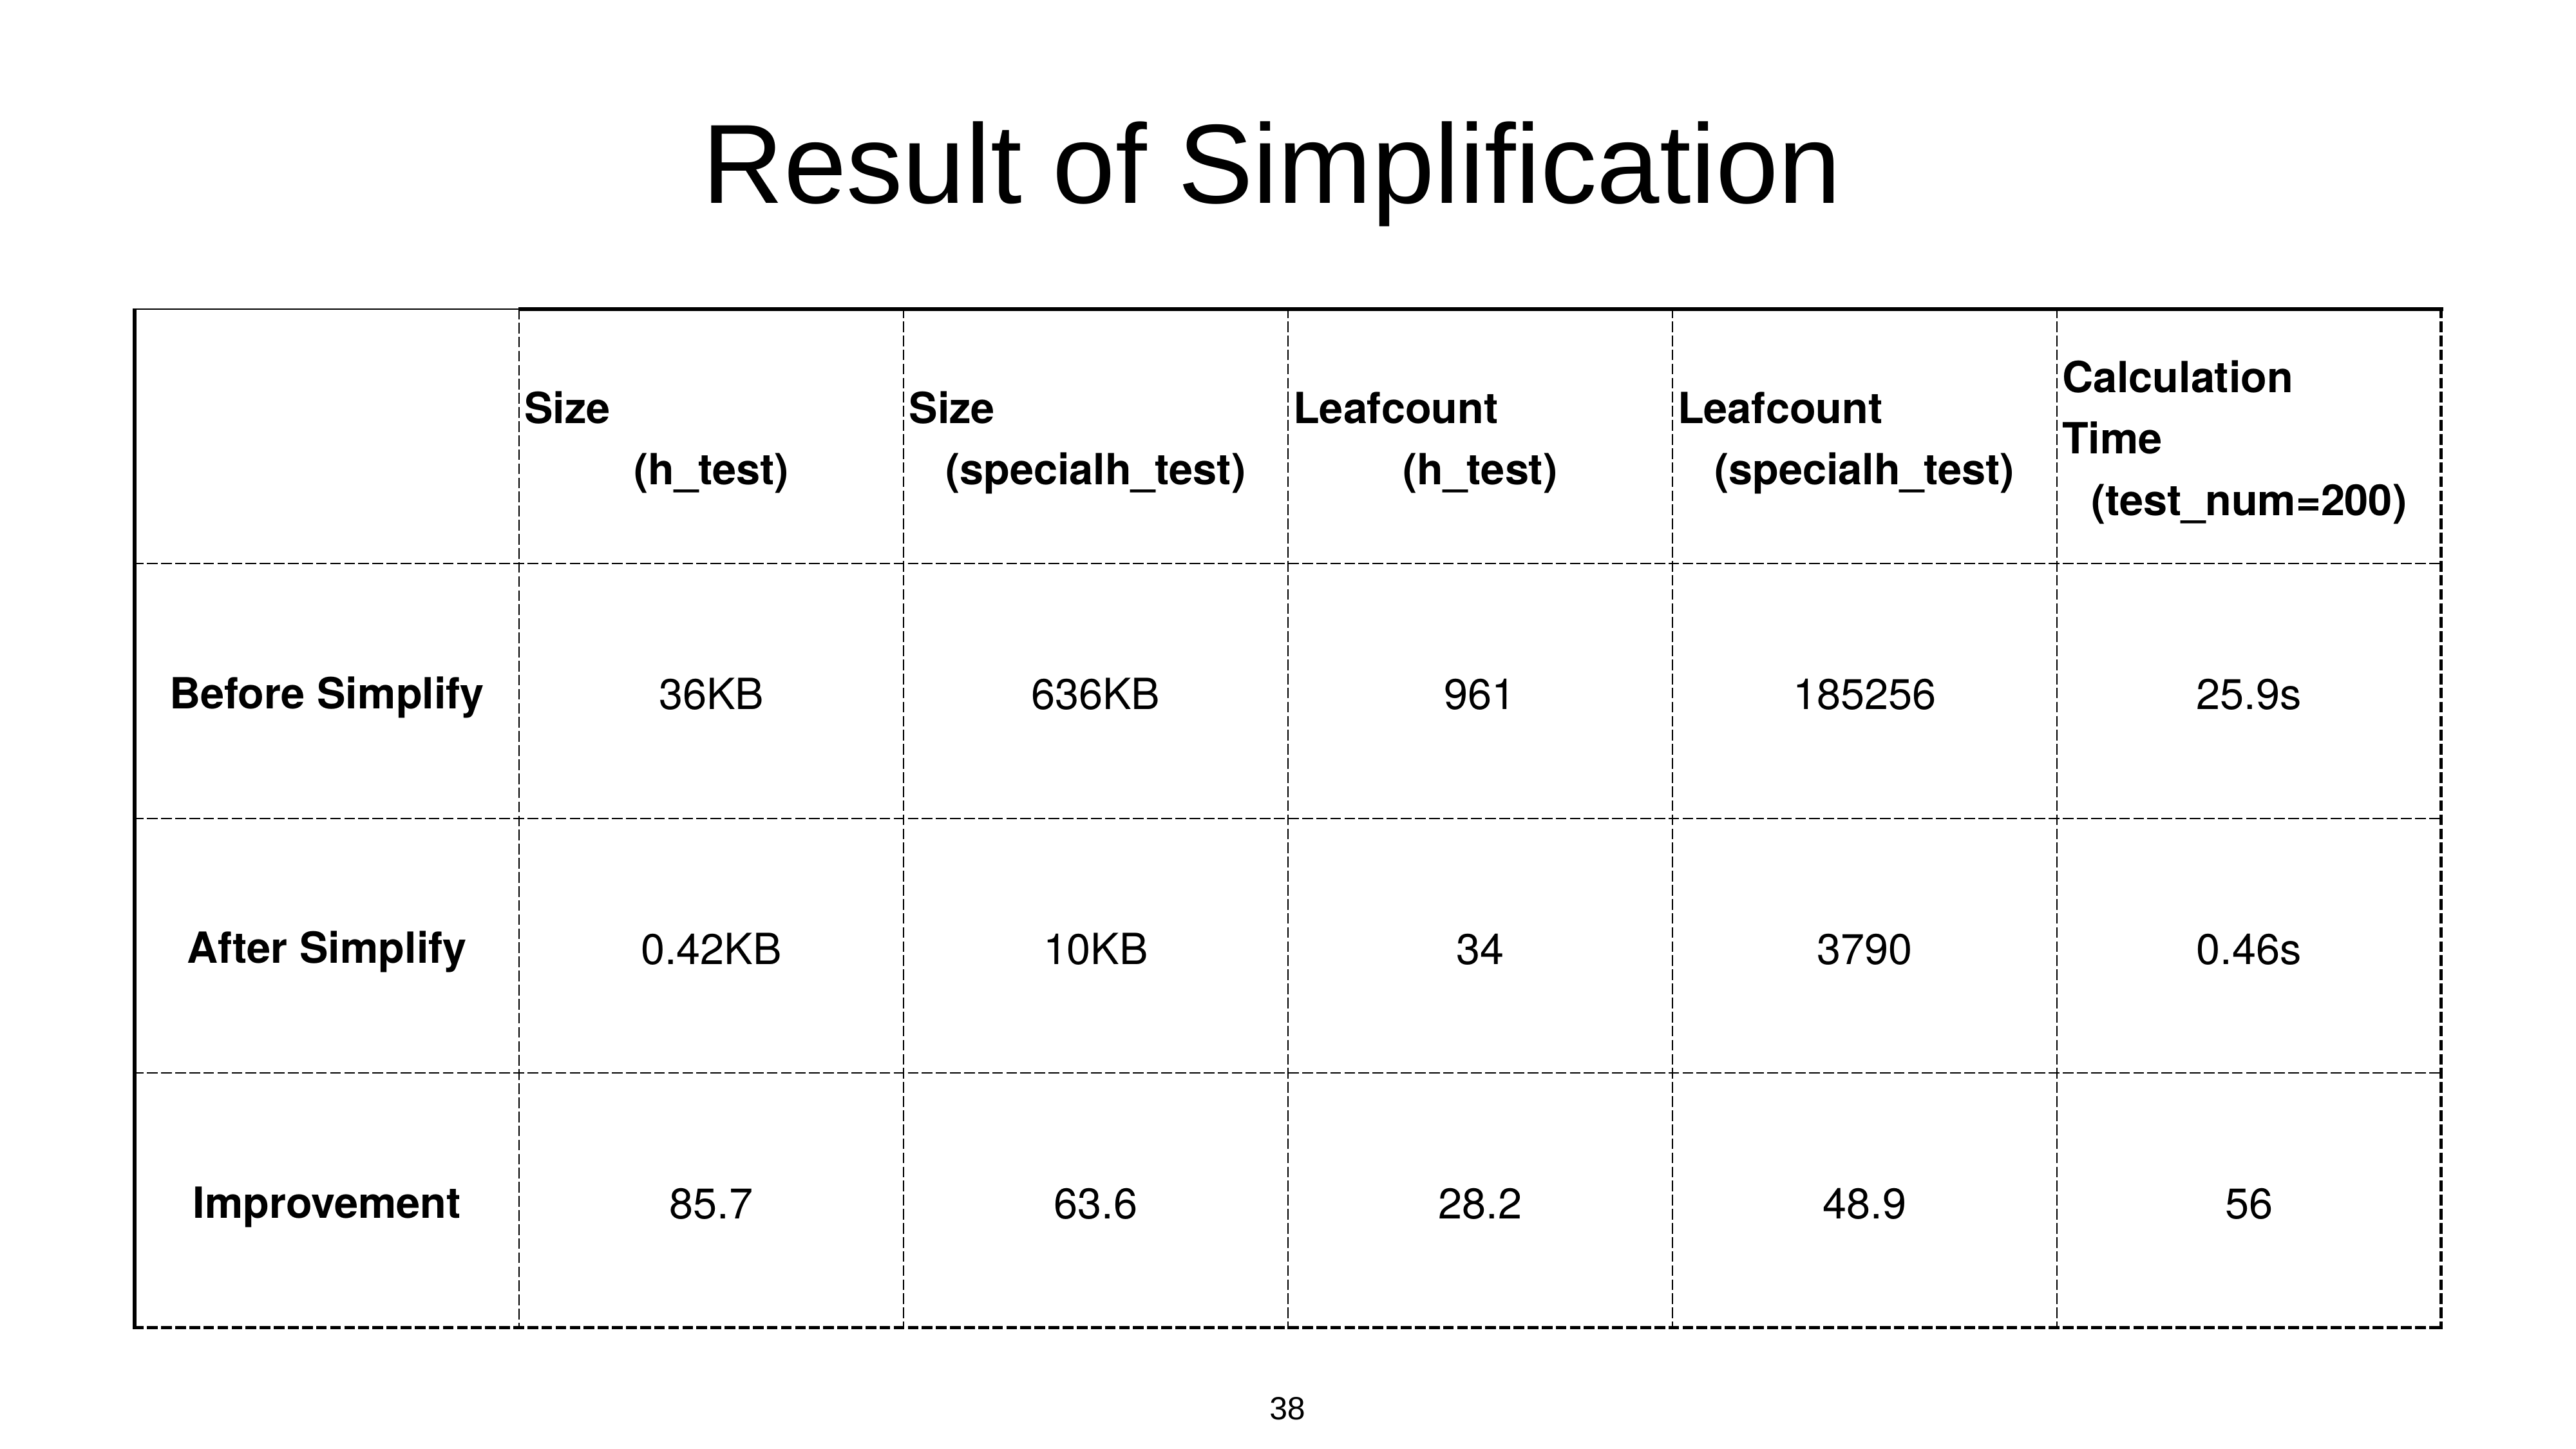

# Result of Simplification
ㅌㅌㅌㅌㅌㅌㅌㅌㅌㅌ
|  | Size (h\_test) | Size (specialh\_test) | Leafcount (h\_test) | Leafcount (specialh\_test) | Calculation Time (test\_num=200) |
| --- | --- | --- | --- | --- | --- |
| Before Simplify | 36KB | 636KB | 961 | 185256 | 25.9s |
| After Simplify | 0.42KB | 10KB | 34 | 3790 | 0.46s |
| Improvement | 85.7 | 63.6 | 28.2 | 48.9 | 56 |
38